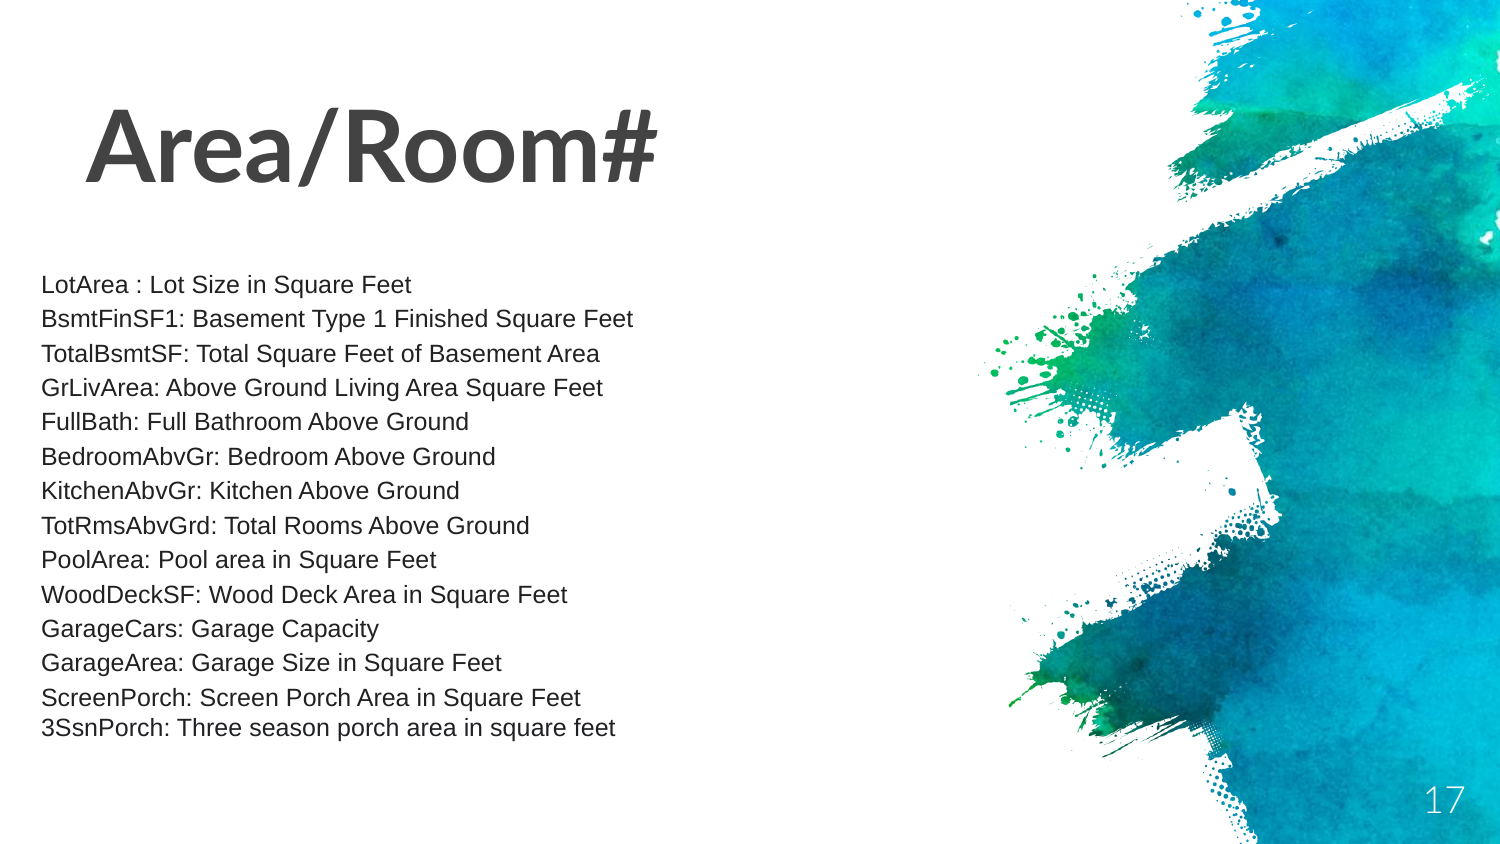

# Area/Room#
LotArea : Lot Size in Square Feet
BsmtFinSF1: Basement Type 1 Finished Square Feet
TotalBsmtSF: Total Square Feet of Basement Area
GrLivArea: Above Ground Living Area Square Feet
FullBath: Full Bathroom Above Ground
BedroomAbvGr: Bedroom Above Ground
KitchenAbvGr: Kitchen Above Ground
TotRmsAbvGrd: Total Rooms Above Ground
PoolArea: Pool area in Square Feet
WoodDeckSF: Wood Deck Area in Square Feet
GarageCars: Garage Capacity
GarageArea: Garage Size in Square Feet
ScreenPorch: Screen Porch Area in Square Feet
3SsnPorch: Three season porch area in square feet
17